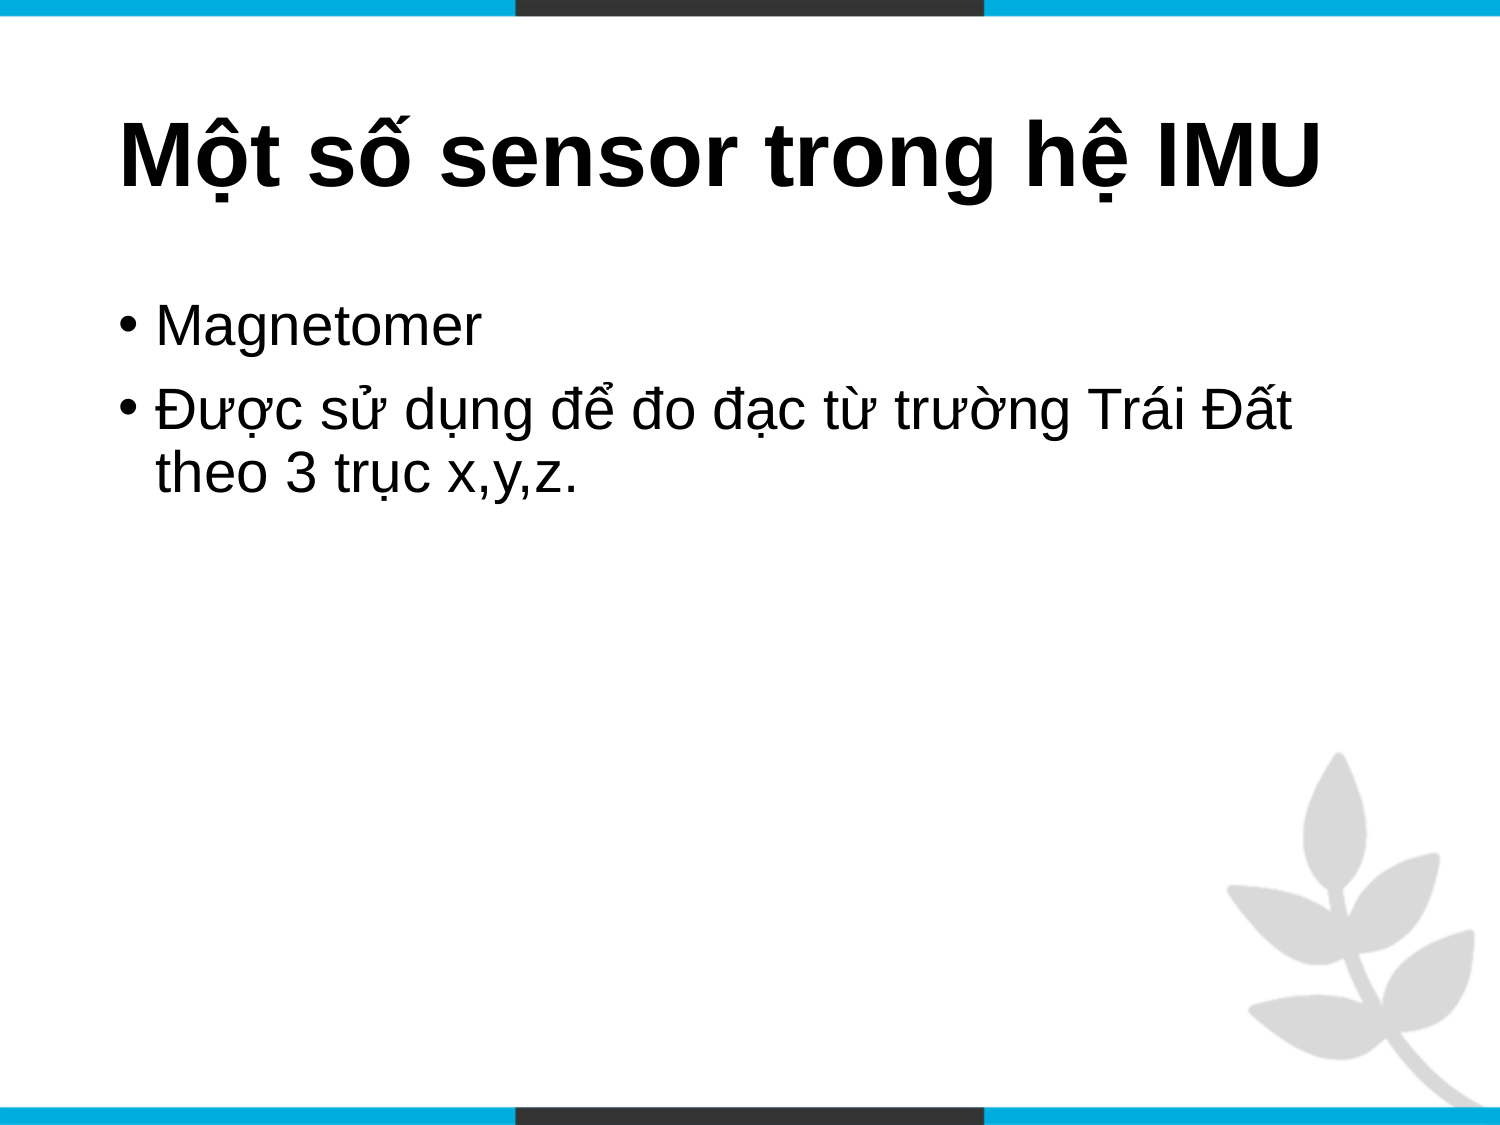

# Một số sensor trong hệ IMU
Magnetomer
Được sử dụng để đo đạc từ trường Trái Đất theo 3 trục x,y,z.